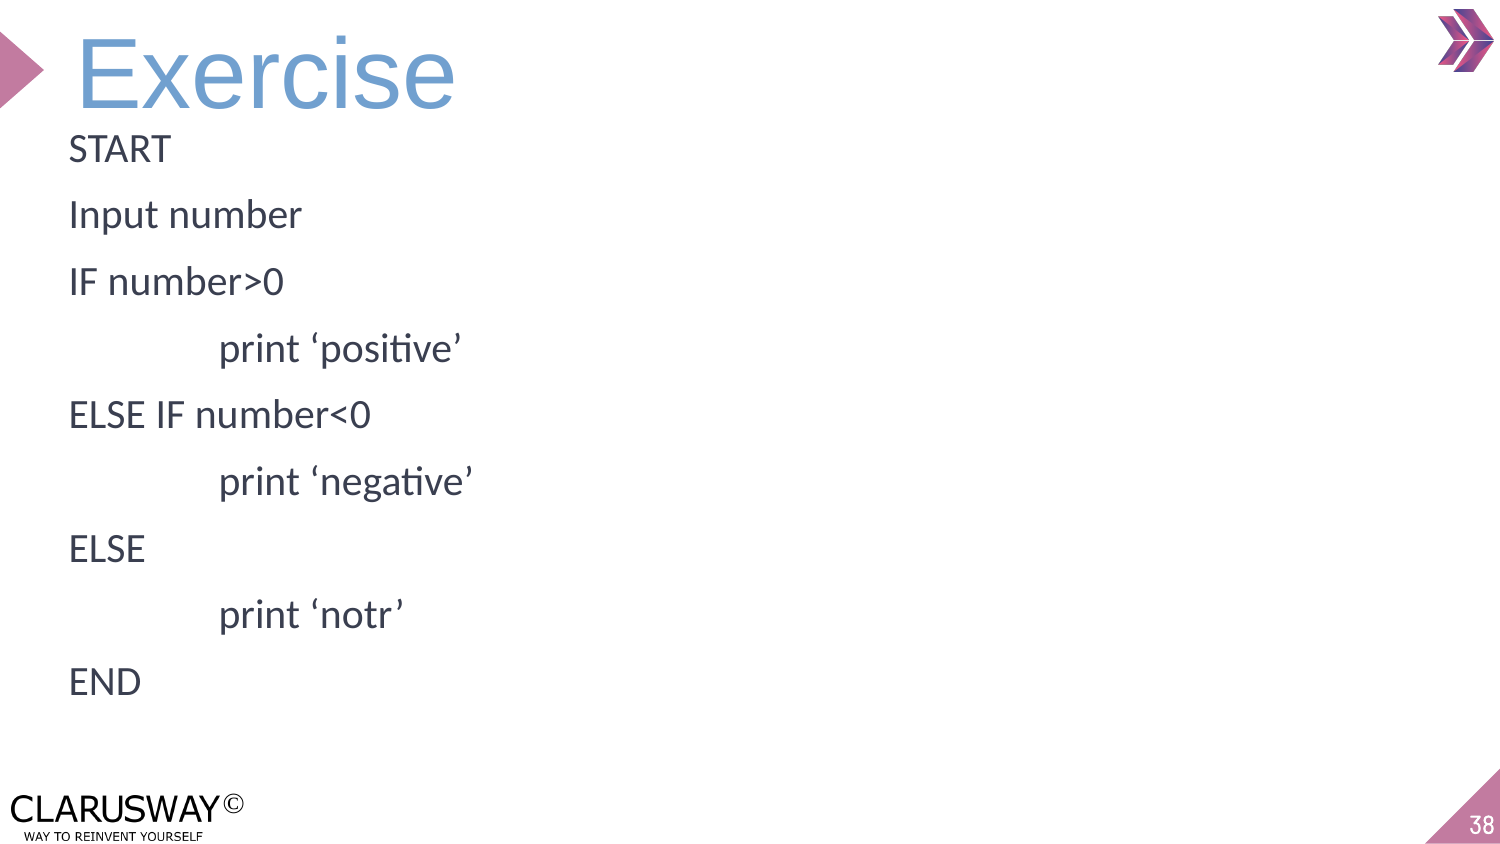

# Exercise
START
Input number
IF number>0
	print ‘positive’
ELSE IF number<0
	print ‘negative’
ELSE
	print ‘notr’
END

38